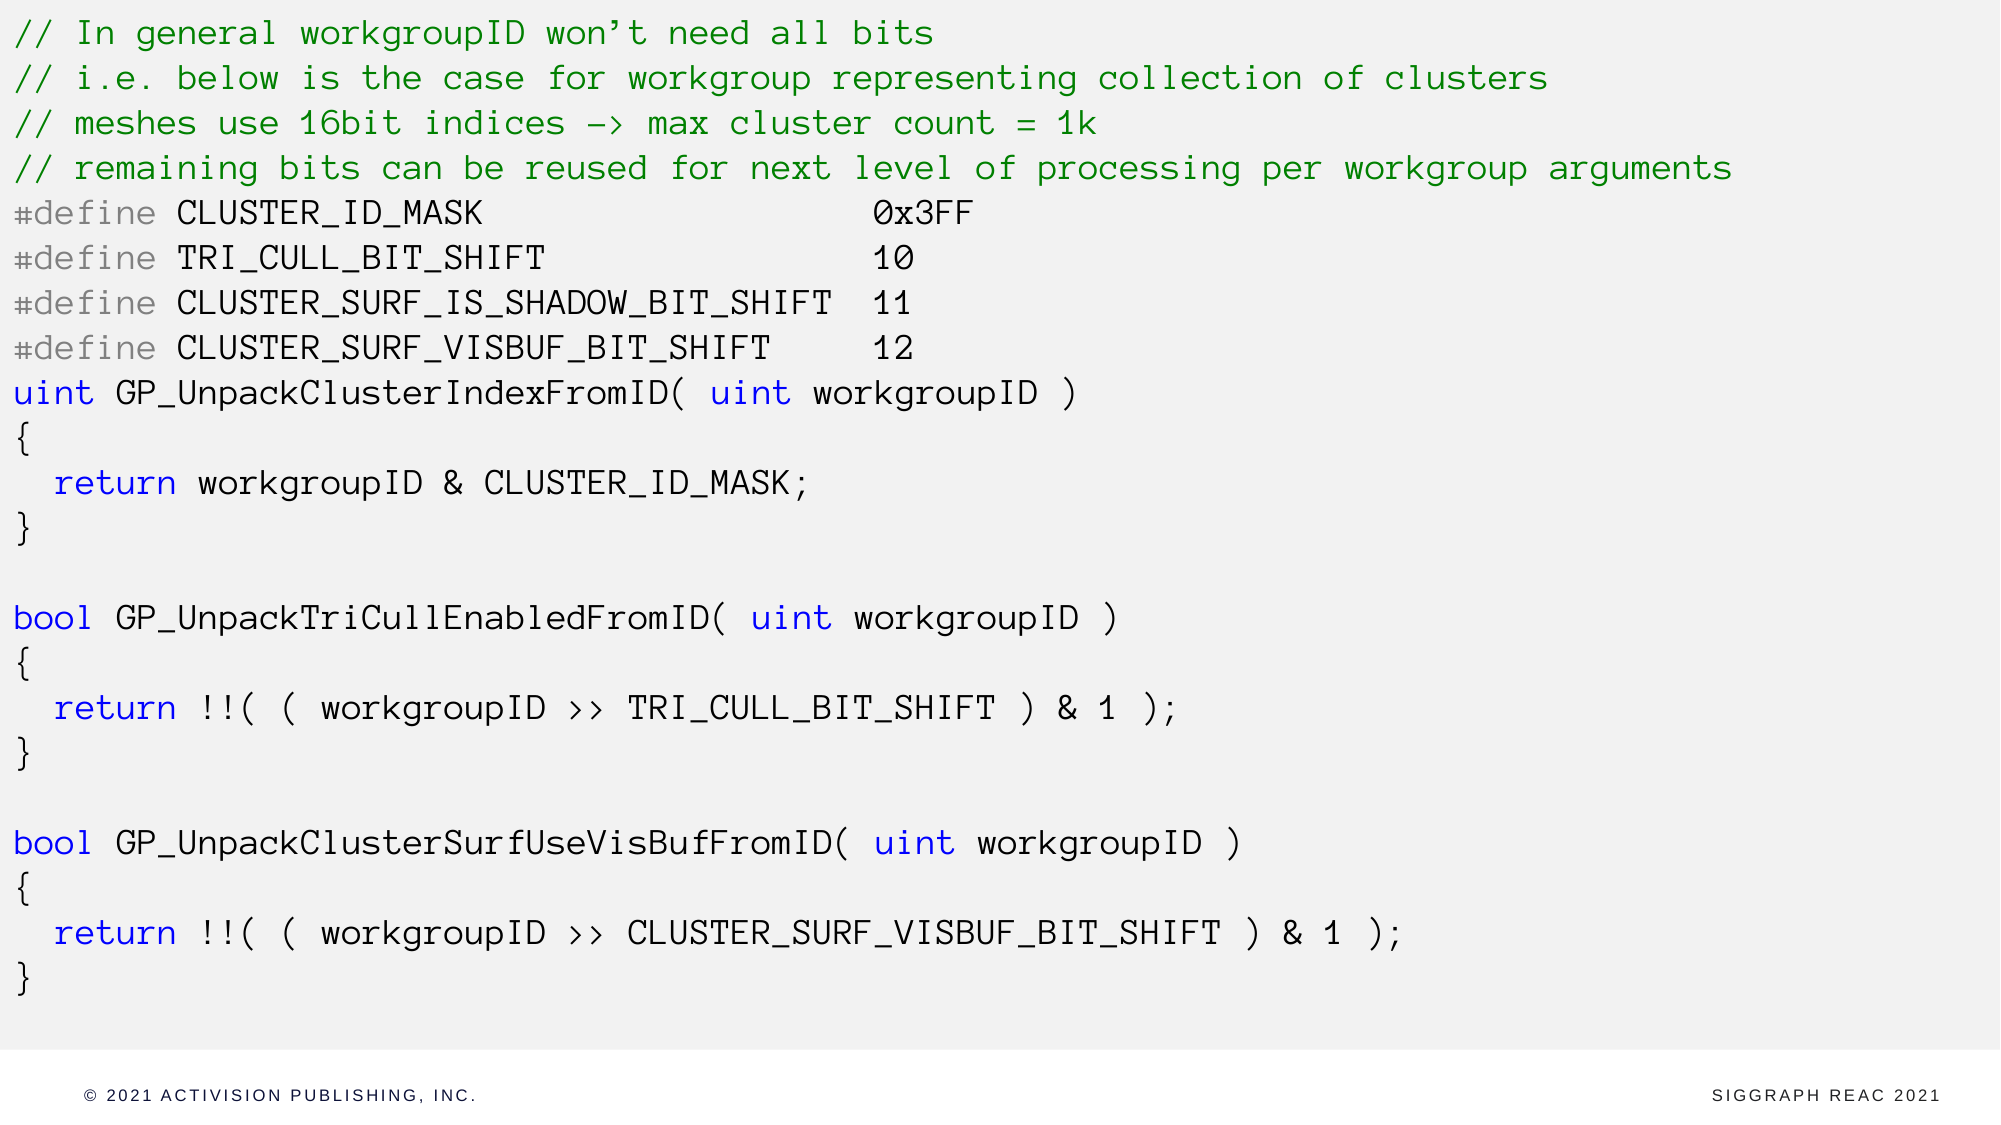

// In general workgroupID won’t need all bits
// i.e. below is the case for workgroup representing collection of clusters
// meshes use 16bit indices -> max cluster count = 1k
// remaining bits can be reused for next level of processing per workgroup arguments
#define CLUSTER_ID_MASK                   0x3FF
#define TRI_CULL_BIT_SHIFT                10
#define CLUSTER_SURF_IS_SHADOW_BIT_SHIFT  11
#define CLUSTER_SURF_VISBUF_BIT_SHIFT     12
uint GP_UnpackClusterIndexFromID( uint workgroupID )
{
  return workgroupID & CLUSTER_ID_MASK;
}

bool GP_UnpackTriCullEnabledFromID( uint workgroupID )
{
  return !!( ( workgroupID >> TRI_CULL_BIT_SHIFT ) & 1 );
}

bool GP_UnpackClusterSurfUseVisBufFromID( uint workgroupID )
{
  return !!( ( workgroupID >> CLUSTER_SURF_VISBUF_BIT_SHIFT ) & 1 );
}